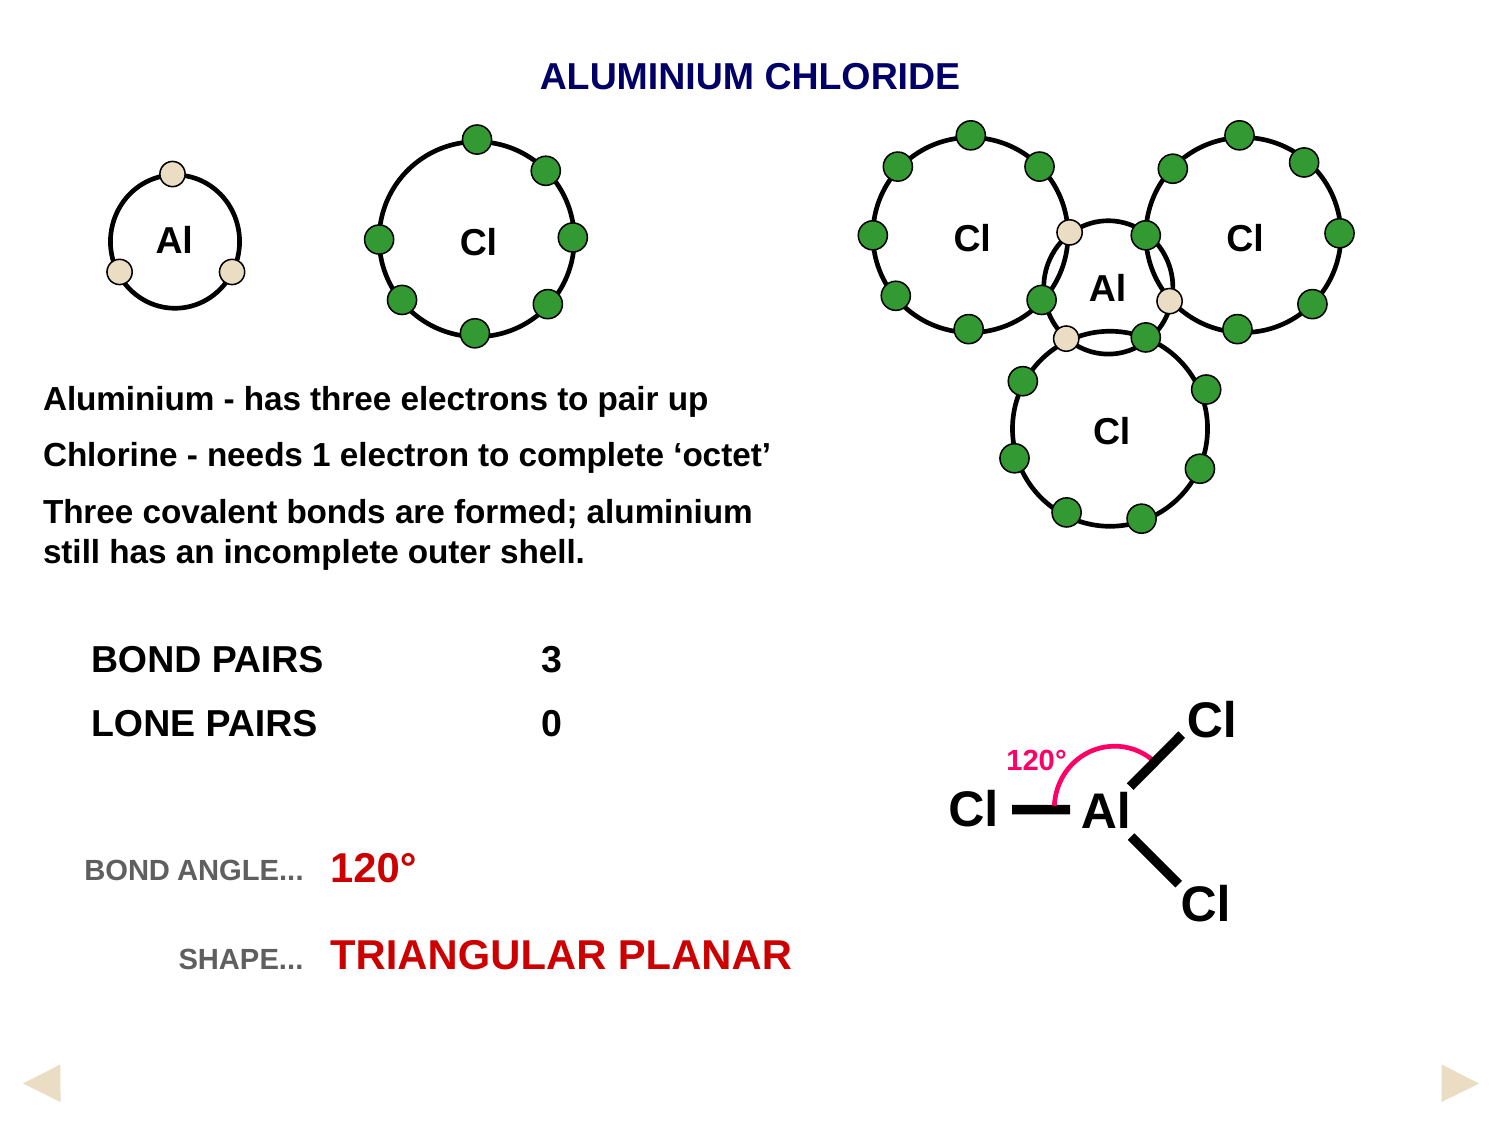

ALUMINIUM CHLORIDE

Cl
Cl

Al

Cl

Cl

Al

Aluminium - has three electrons to pair up
Chlorine - needs 1 electron to complete ‘octet’
Three covalent bonds are formed; aluminium still has an incomplete outer shell.
BOND PAIRS		3
LONE PAIRS		0
Cl
120°

Cl
Al
BOND ANGLE...
SHAPE...

120°
TRIANGULAR PLANAR

Cl